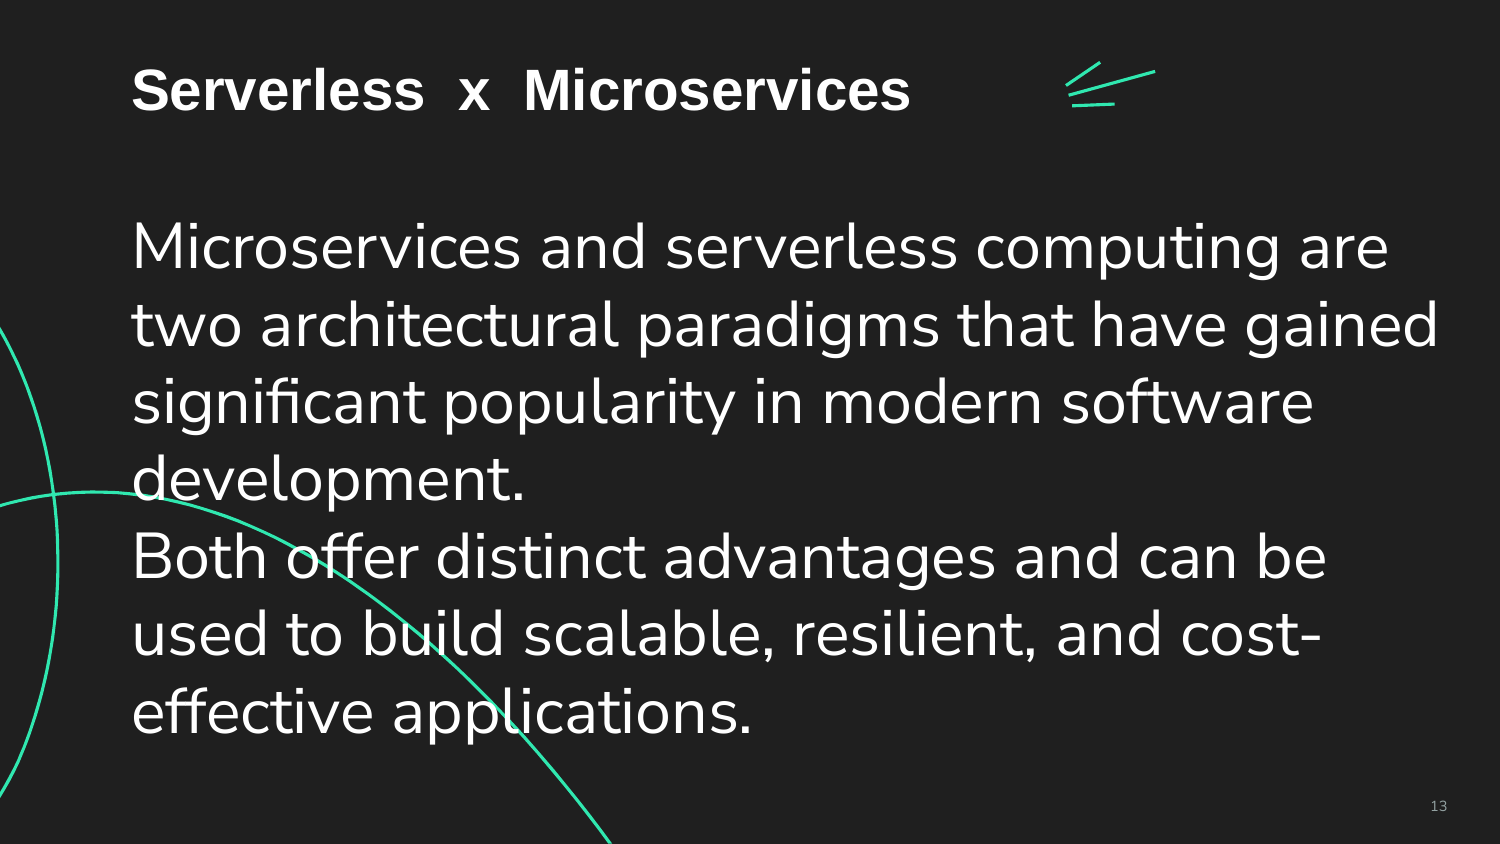

# Serverless  x  Microservices
Microservices and serverless computing are two architectural paradigms that have gained significant popularity in modern software development.
Both offer distinct advantages and can be used to build scalable, resilient, and cost-effective applications.